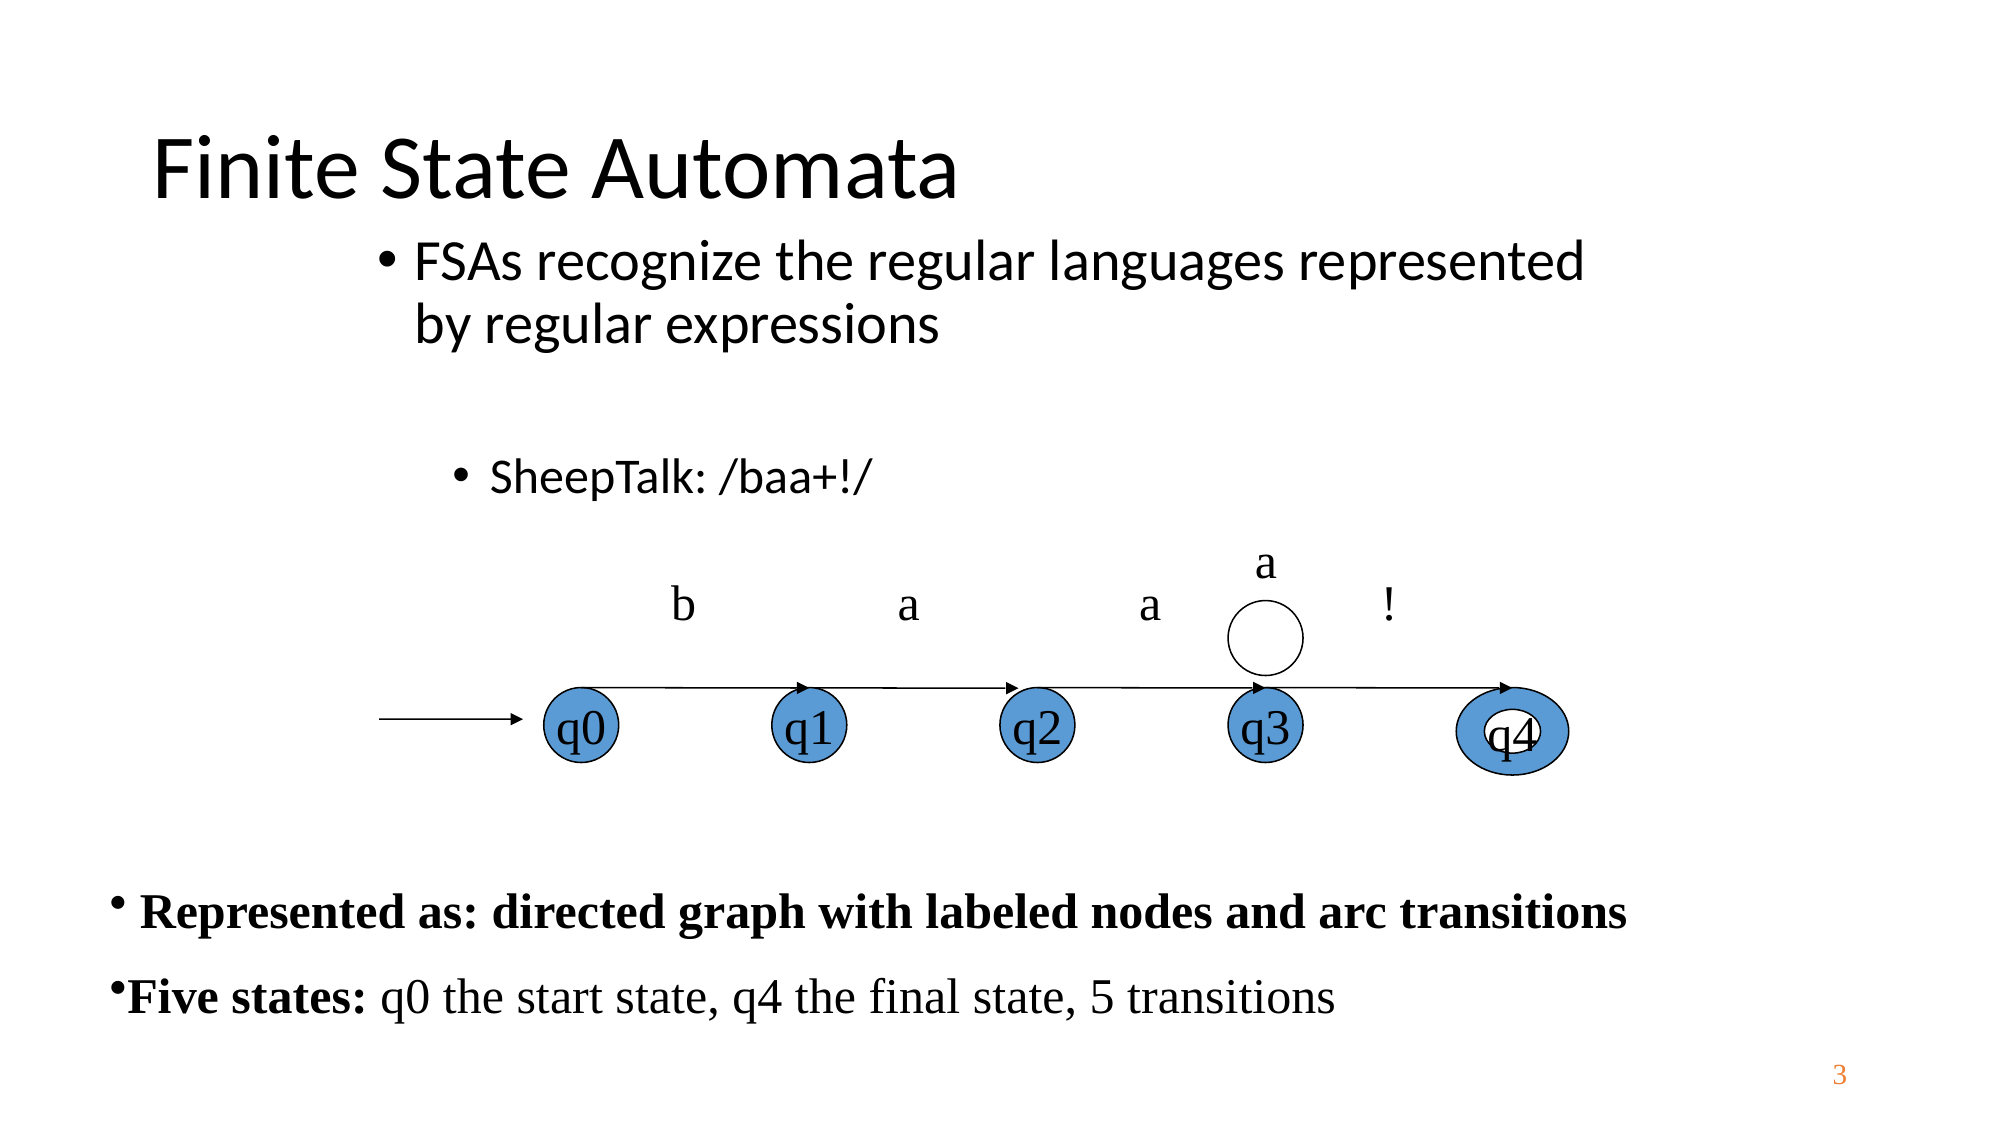

# Finite State Automata
FSAs recognize the regular languages represented by regular expressions

SheepTalk: /baa+!/

a
b
a
a
!

q0
q1
q2
q3
q4

 Represented as: directed graph with labeled nodes and arc transitions
Five states: q0 the start state, q4 the final state, 5 transitions

3